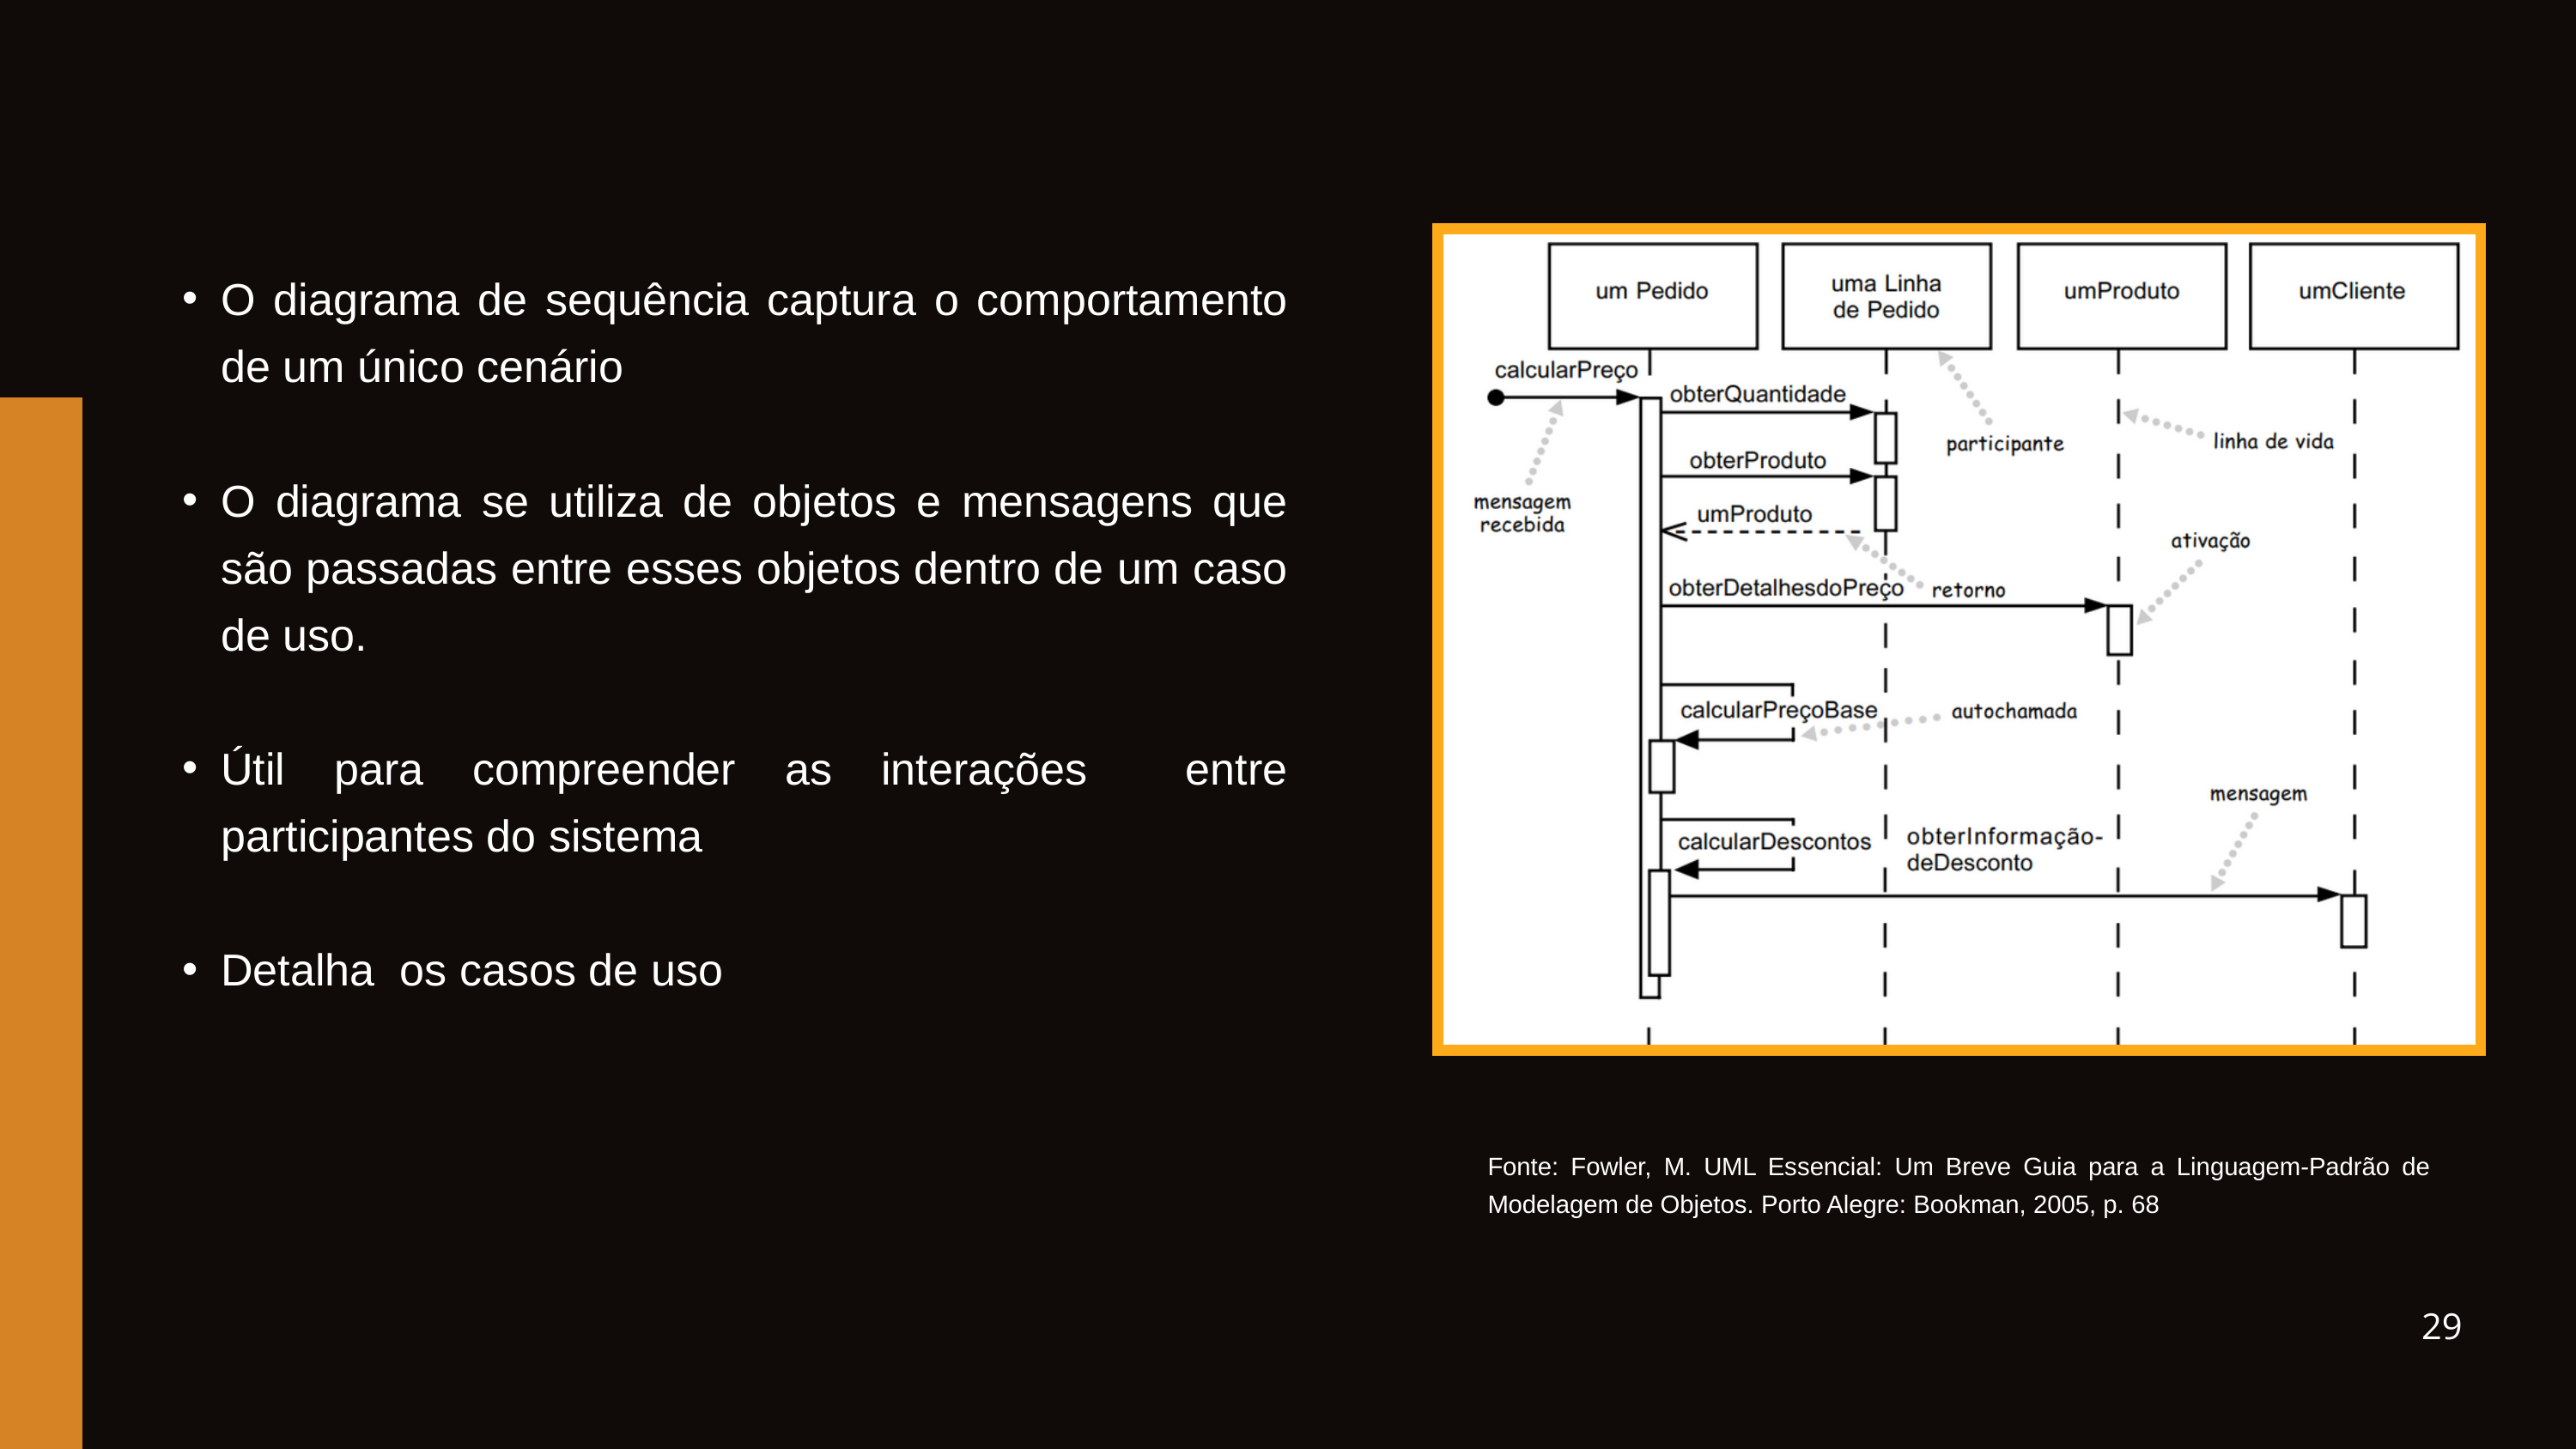

O diagrama de sequência captura o comportamento de um único cenário

O diagrama se utiliza de objetos e mensagens que são passadas entre esses objetos dentro de um caso de uso.

Útil para compreender as interações  entre participantes do sistema

Detalha  os casos de uso

Fonte: Fowler, M. UML Essencial: Um Breve Guia para a Linguagem-Padrão de Modelagem de Objetos. Porto Alegre: Bookman, 2005, p. 68
29